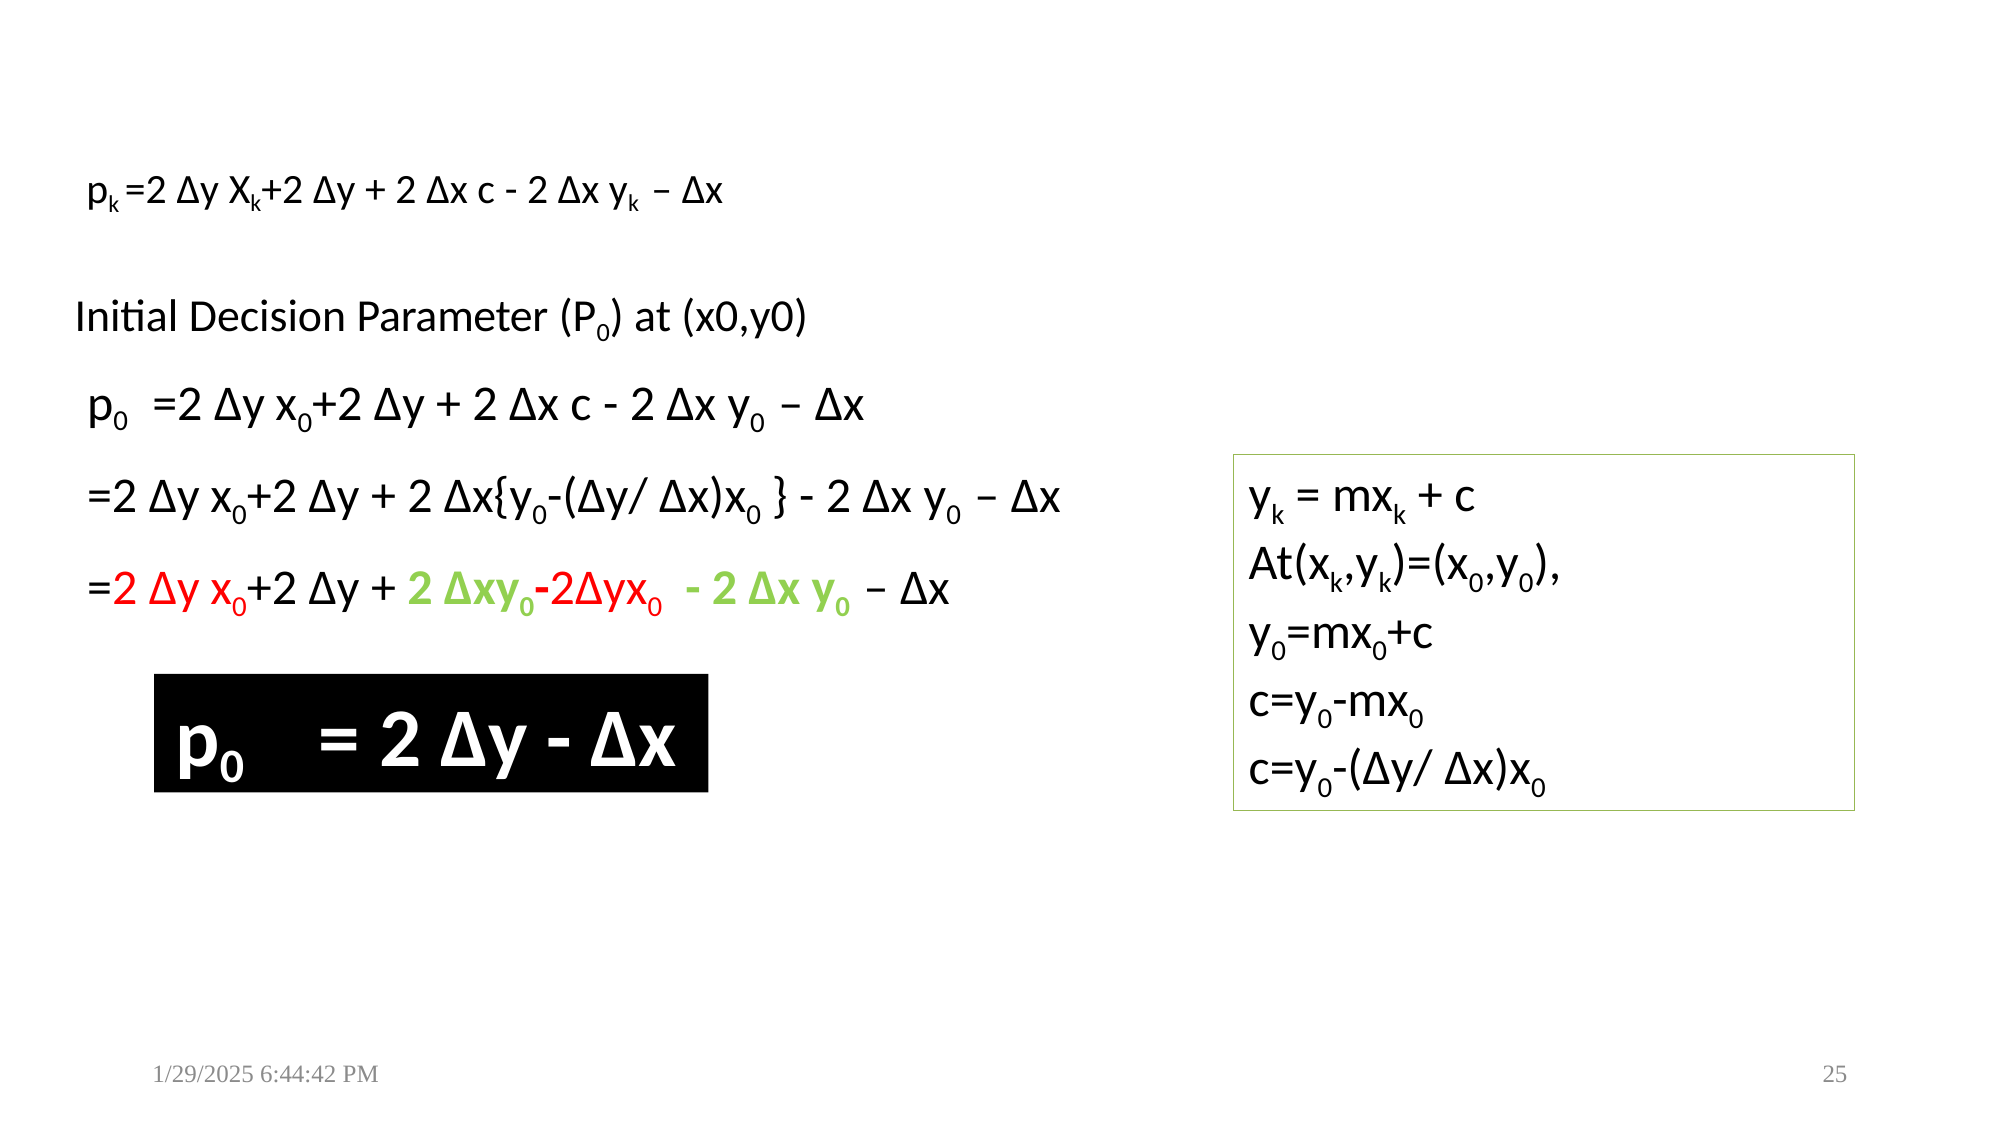

pk =2 Δy Xk+2 Δy + 2 Δx c - 2 Δx yk – Δx

Initial Decision Parameter (P0) at (x0,y0)
p0   =2 Δy x0+2 Δy + 2 Δx c - 2 Δx y0 – Δx
=2 Δy x0+2 Δy + 2 Δx{y0-(Δy/ Δx)x0 } - 2 Δx y0 – Δx
=2 Δy x0+2 Δy + 2 Δxy0-2Δyx0  - 2 Δx y0 – Δx

yk = mxk + c
At(xk,yk)=(x0,y0),
y0=mx0+c
c=y0-mx0
c=y0-(Δy/ Δx)x0
p0	= 2 Δy - Δx
1/29/2025 6:44:42 PM
25